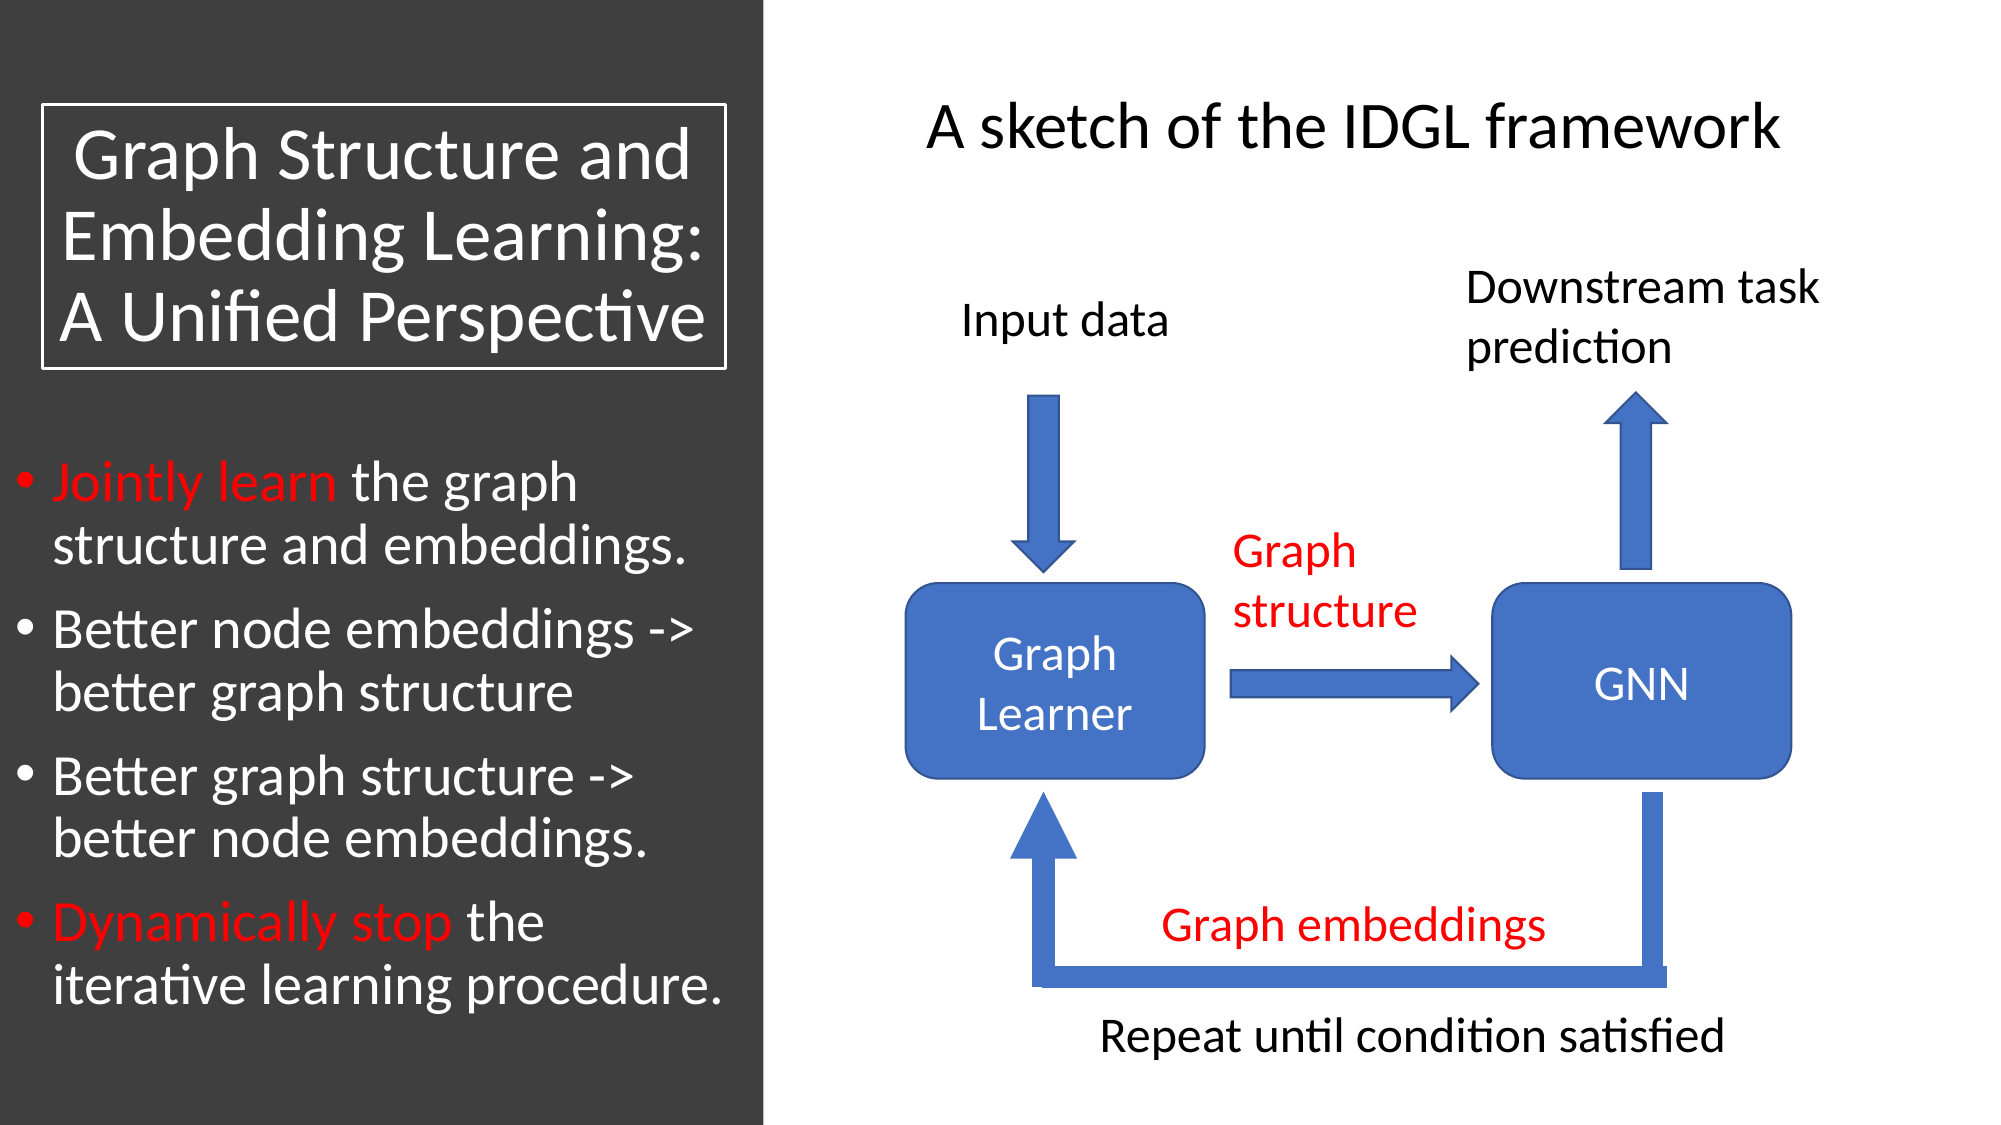

A sketch of the IDGL framework
# Graph Structure and Embedding Learning: A Unified Perspective
Downstream task prediction
Input data

Graph structure
Graph Learner
GNN

Graph embeddings
Repeat until condition satisfied
Jointly learn the graph structure and embeddings.
Better node embeddings -> better graph structure
Better graph structure -> better node embeddings.
Dynamically stop the iterative learning procedure.